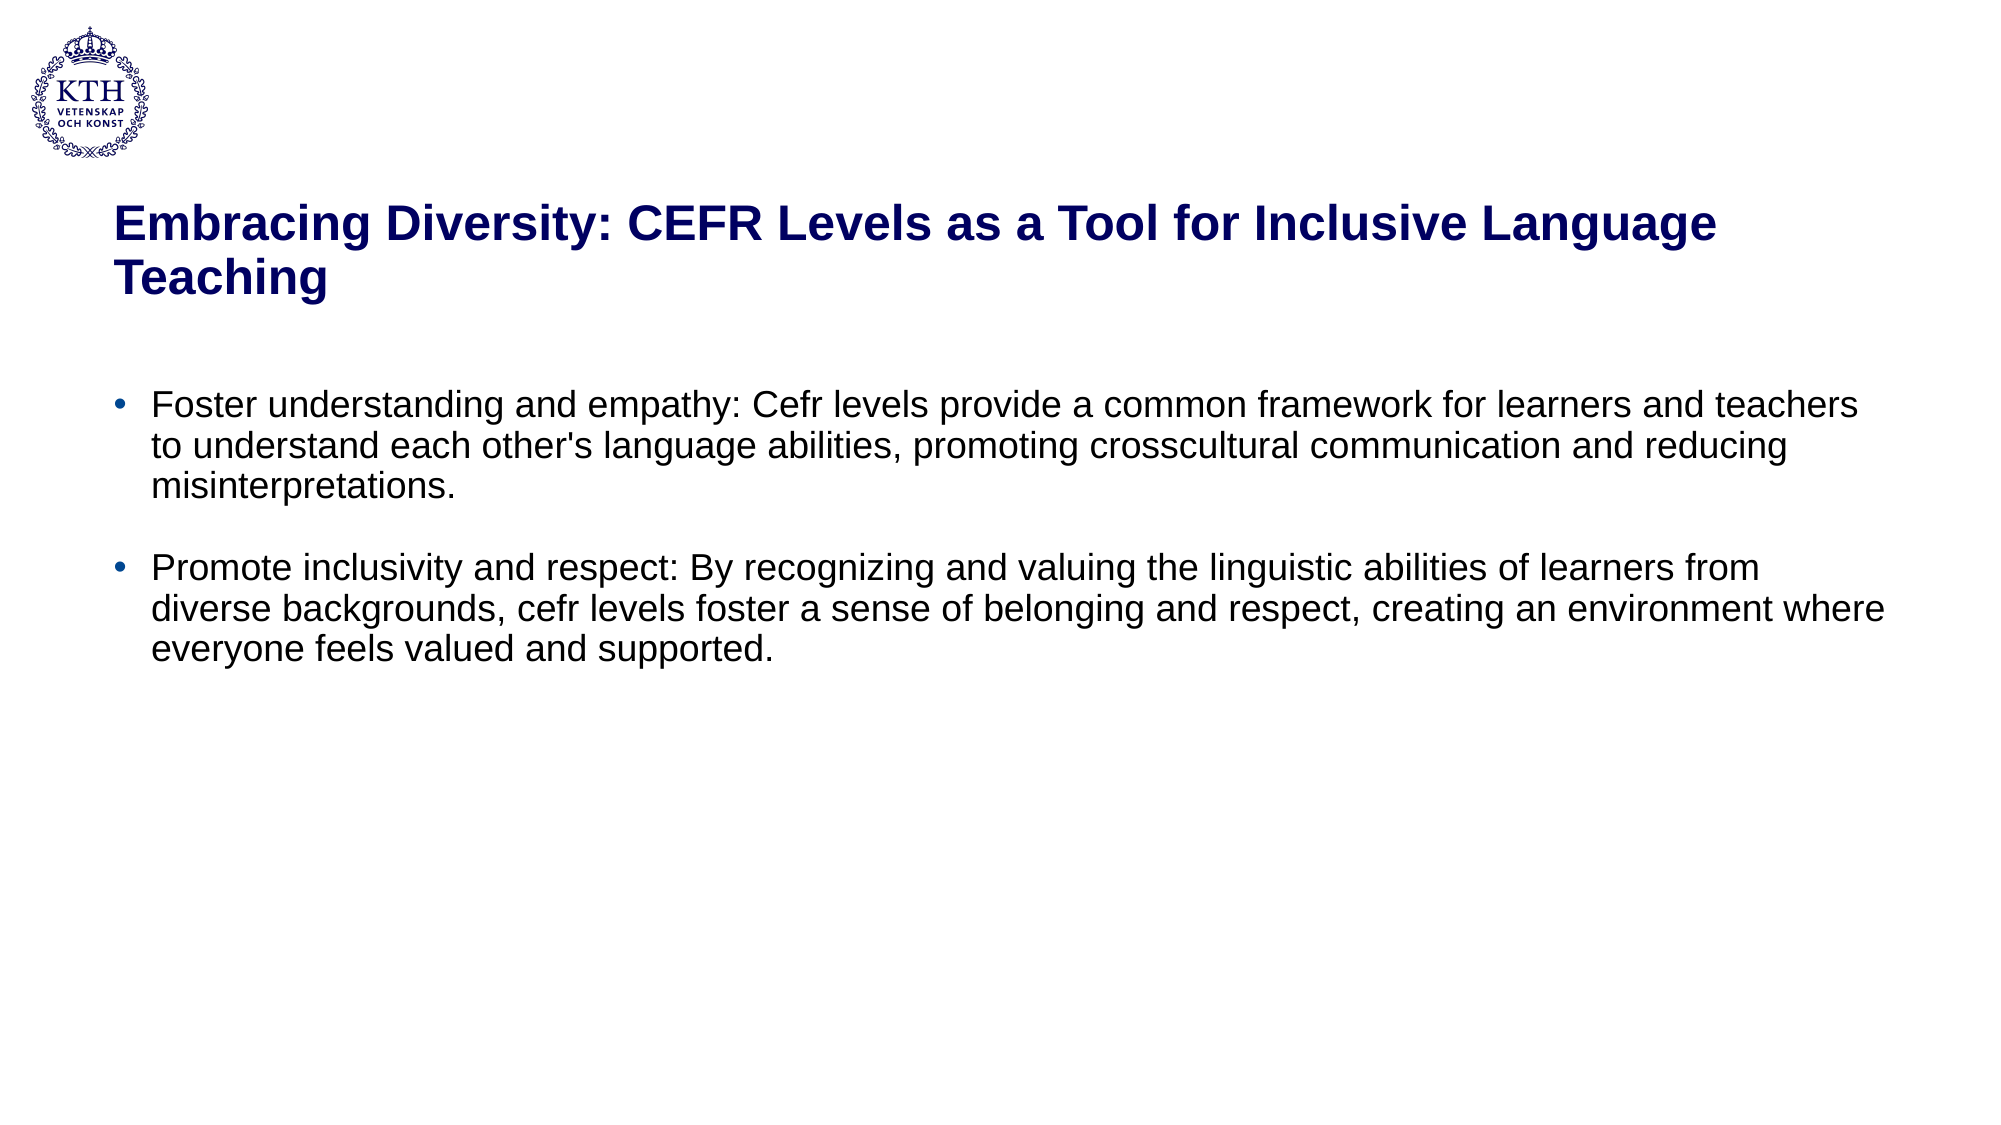

# Embracing Diversity: CEFR Levels as a Tool for Inclusive Language Teaching

Foster understanding and empathy: Cefr levels provide a common framework for learners and teachers to understand each other's language abilities, promoting crosscultural communication and reducing misinterpretations.
Promote inclusivity and respect: By recognizing and valuing the linguistic abilities of learners from diverse backgrounds, cefr levels foster a sense of belonging and respect, creating an environment where everyone feels valued and supported.